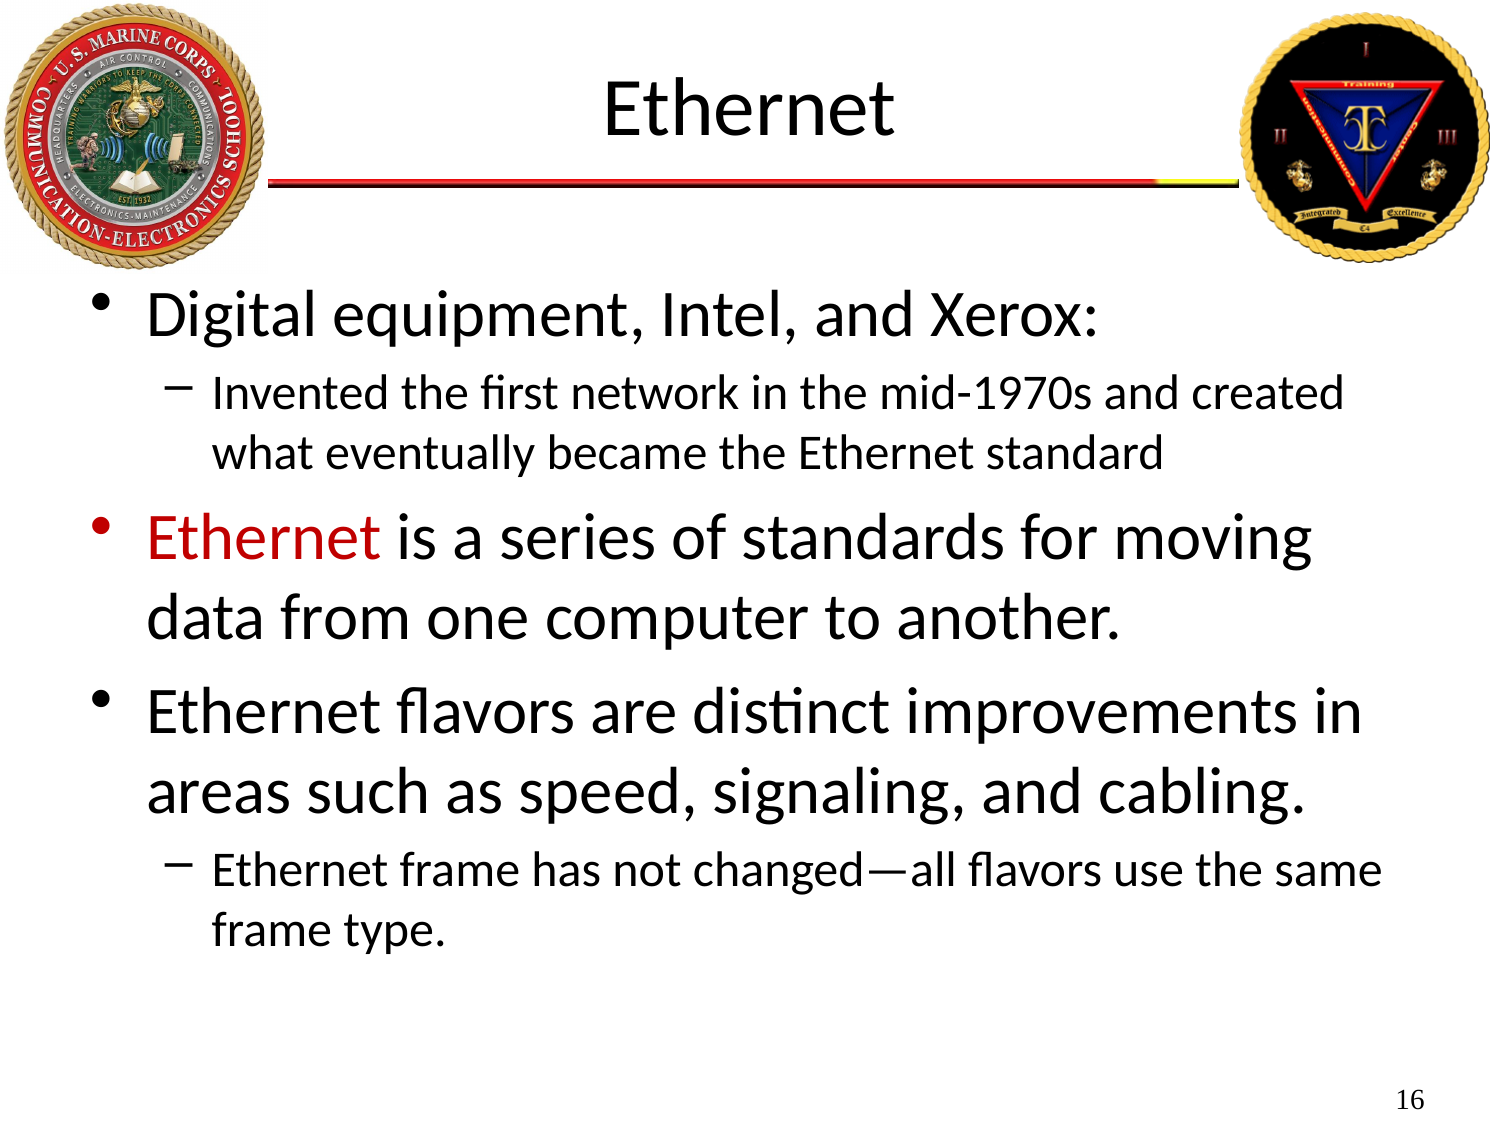

# Ethernet
Digital equipment, Intel, and Xerox:
Invented the first network in the mid-1970s and created what eventually became the Ethernet standard
Ethernet is a series of standards for moving data from one computer to another.
Ethernet flavors are distinct improvements in areas such as speed, signaling, and cabling.
Ethernet frame has not changed—all flavors use the same frame type.